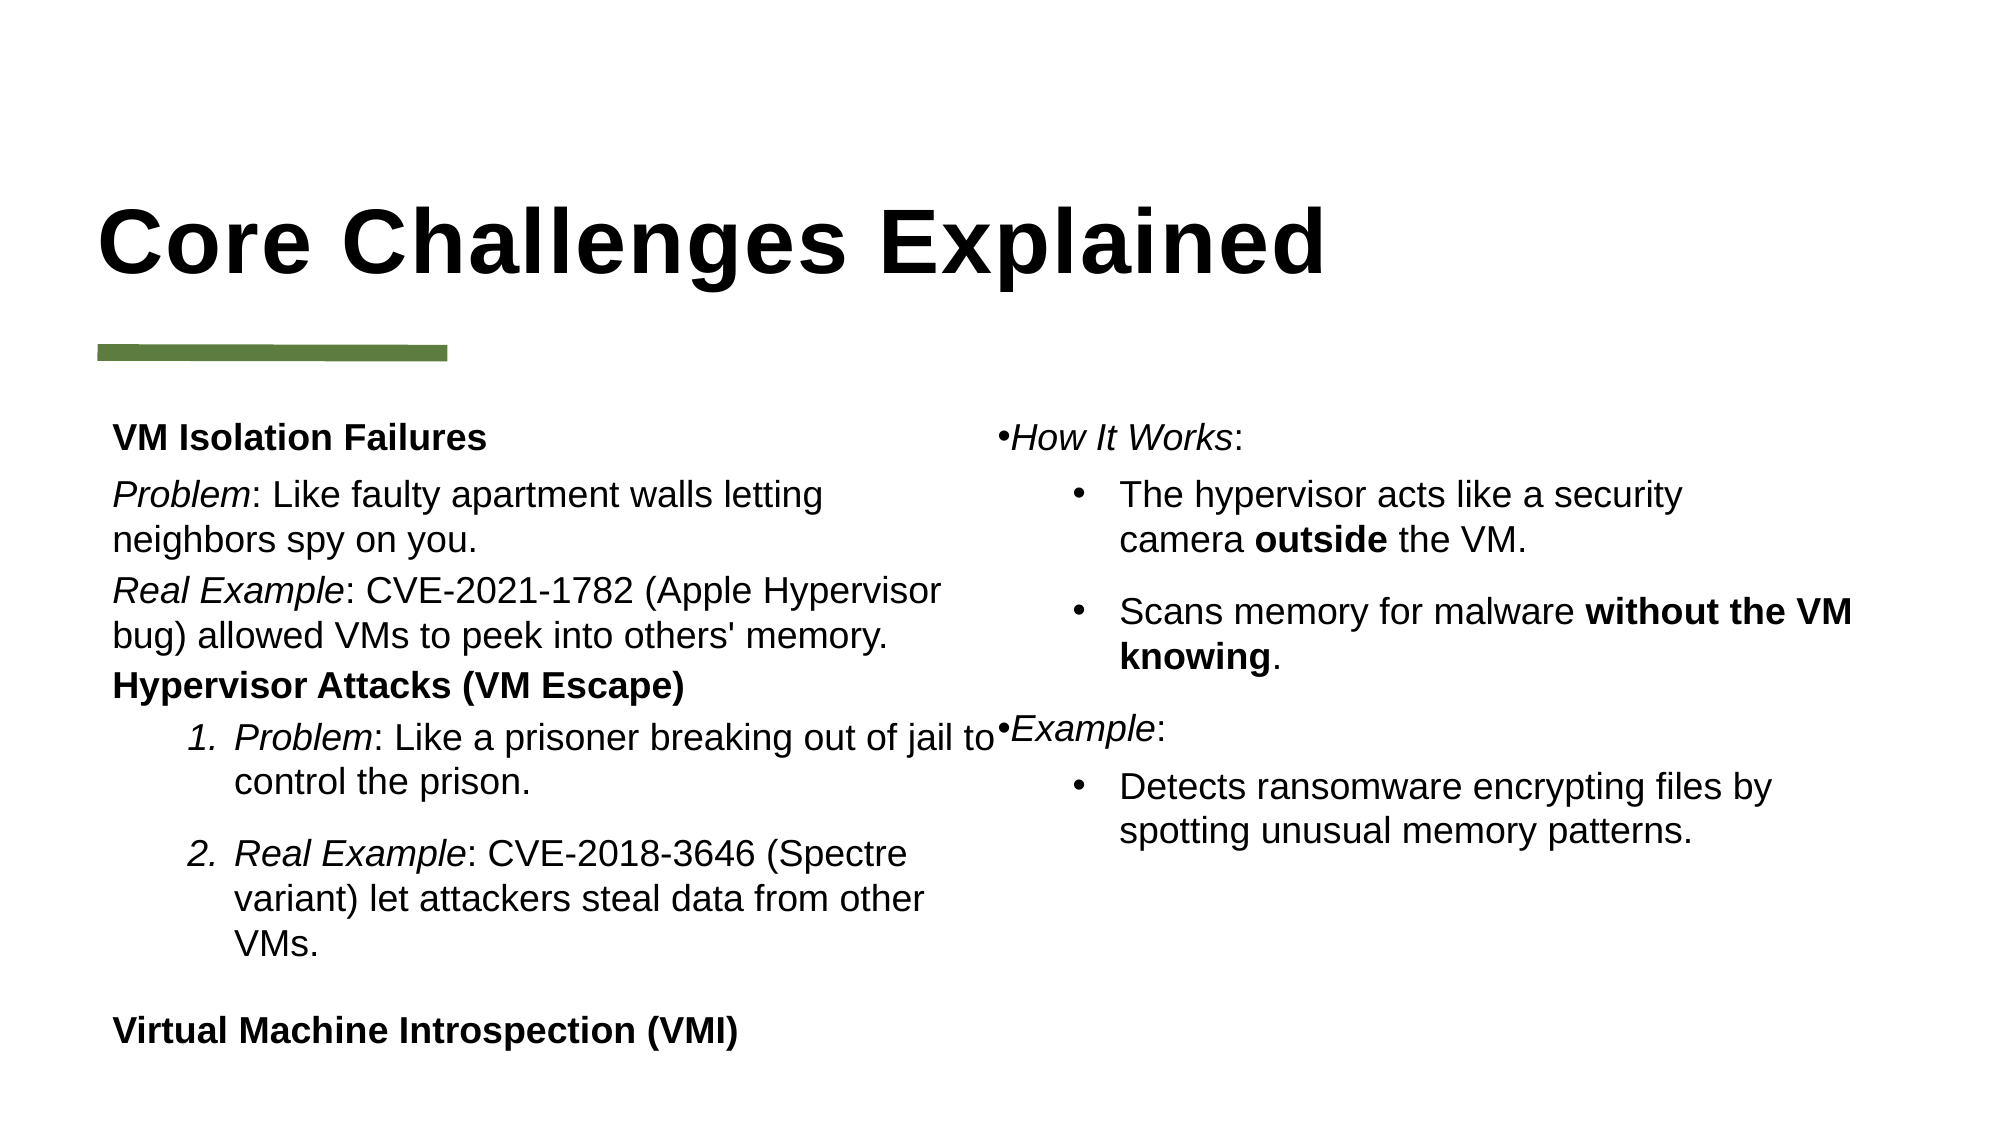

# Core Challenges Explained
VM Isolation Failures
Problem: Like faulty apartment walls letting neighbors spy on you.
Real Example: CVE-2021-1782 (Apple Hypervisor bug) allowed VMs to peek into others' memory.
Hypervisor Attacks (VM Escape)
Problem: Like a prisoner breaking out of jail to control the prison.
Real Example: CVE-2018-3646 (Spectre variant) let attackers steal data from other VMs.
Virtual Machine Introspection (VMI)
How It Works:
The hypervisor acts like a security camera outside the VM.
Scans memory for malware without the VM knowing.
Example:
Detects ransomware encrypting files by spotting unusual memory patterns.